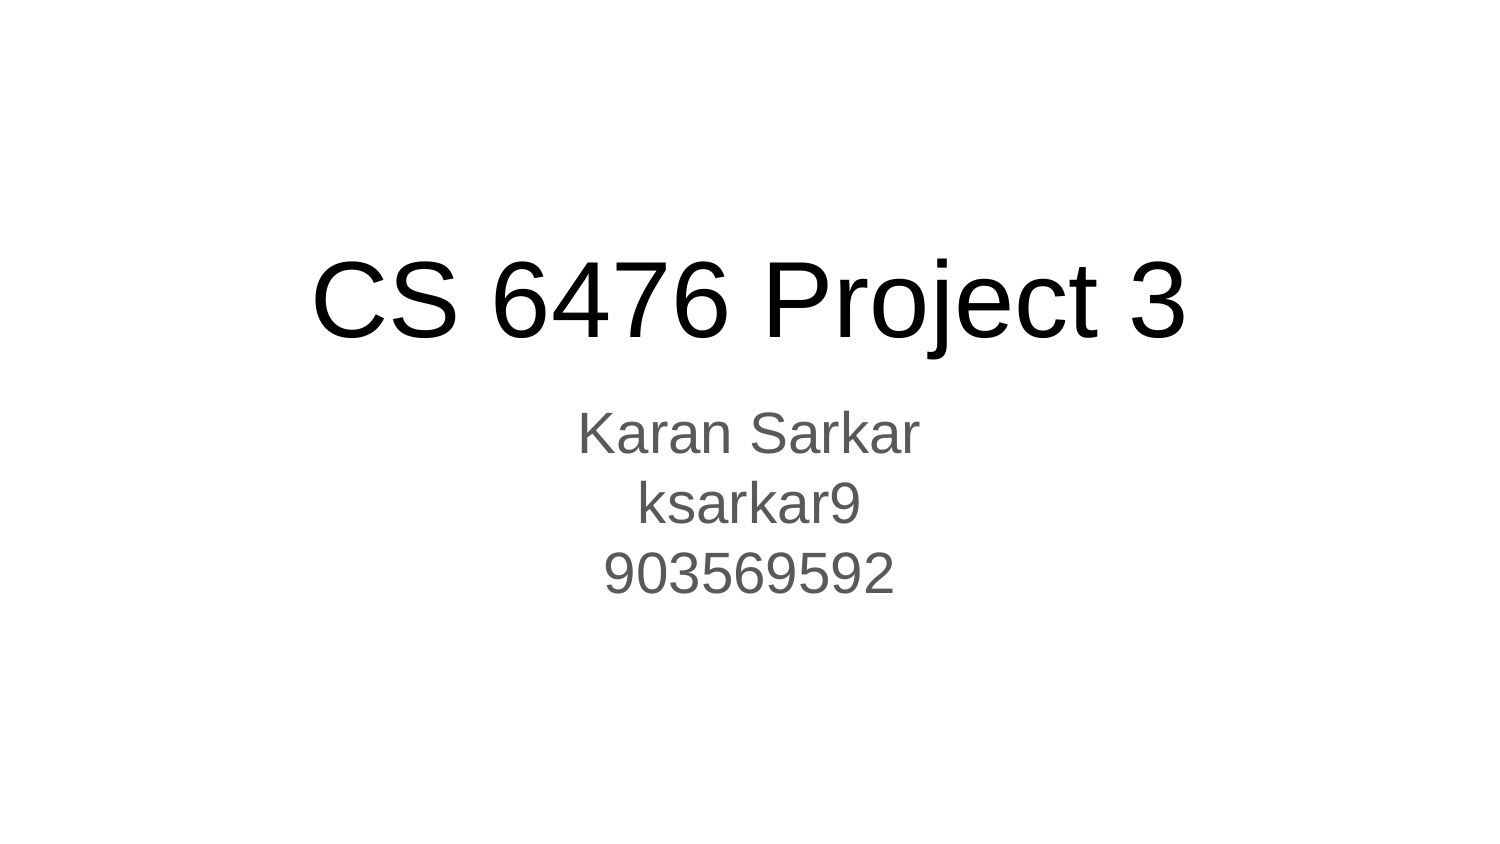

# CS 6476 Project 3
Karan Sarkar
ksarkar9
903569592